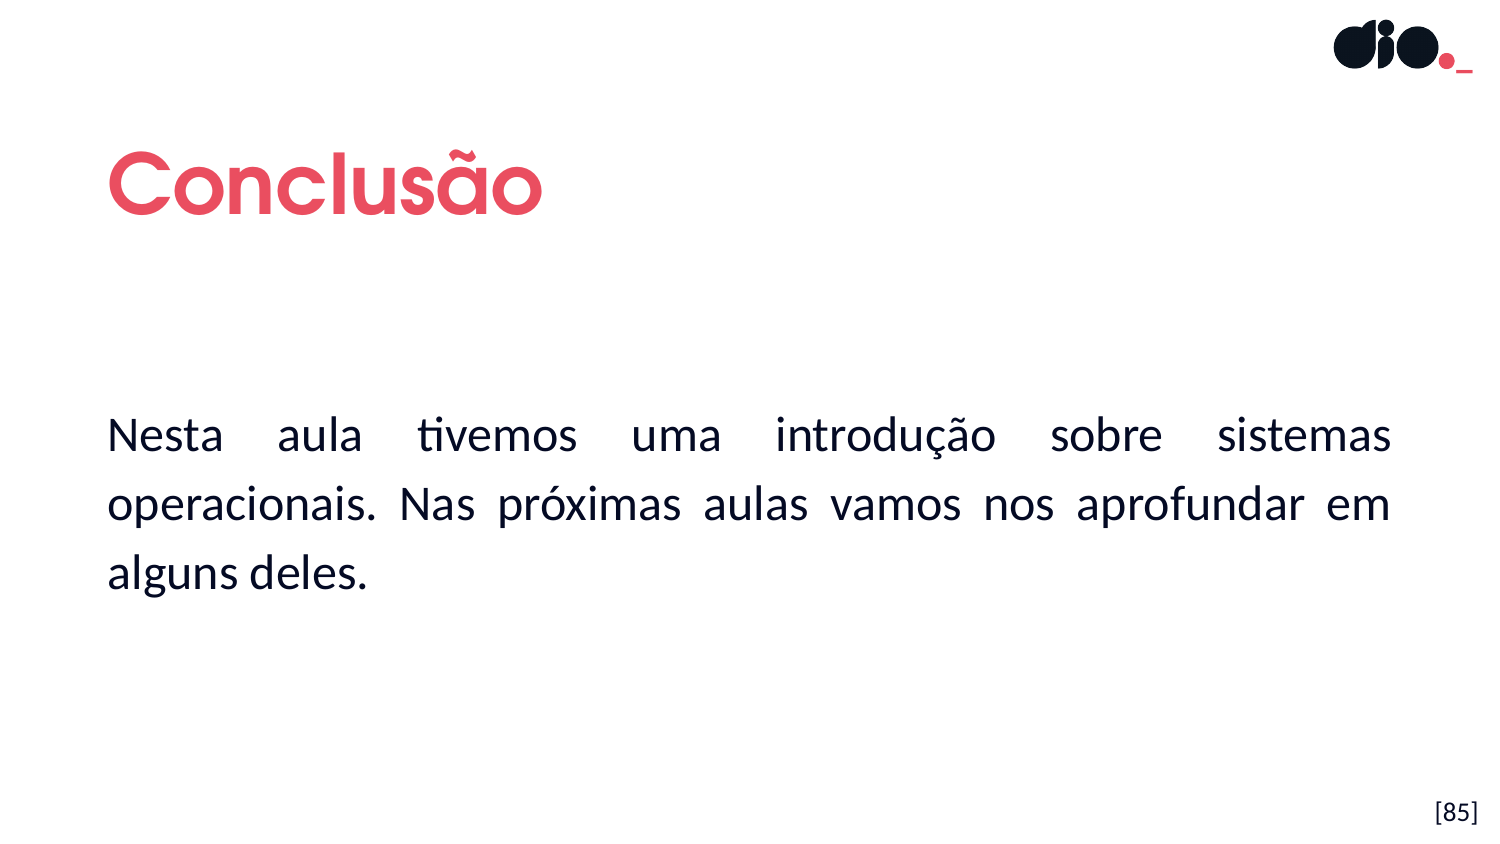

Conclusão
Nesta aula tivemos uma introdução sobre sistemas operacionais. Nas próximas aulas vamos nos aprofundar em alguns deles.
[85]